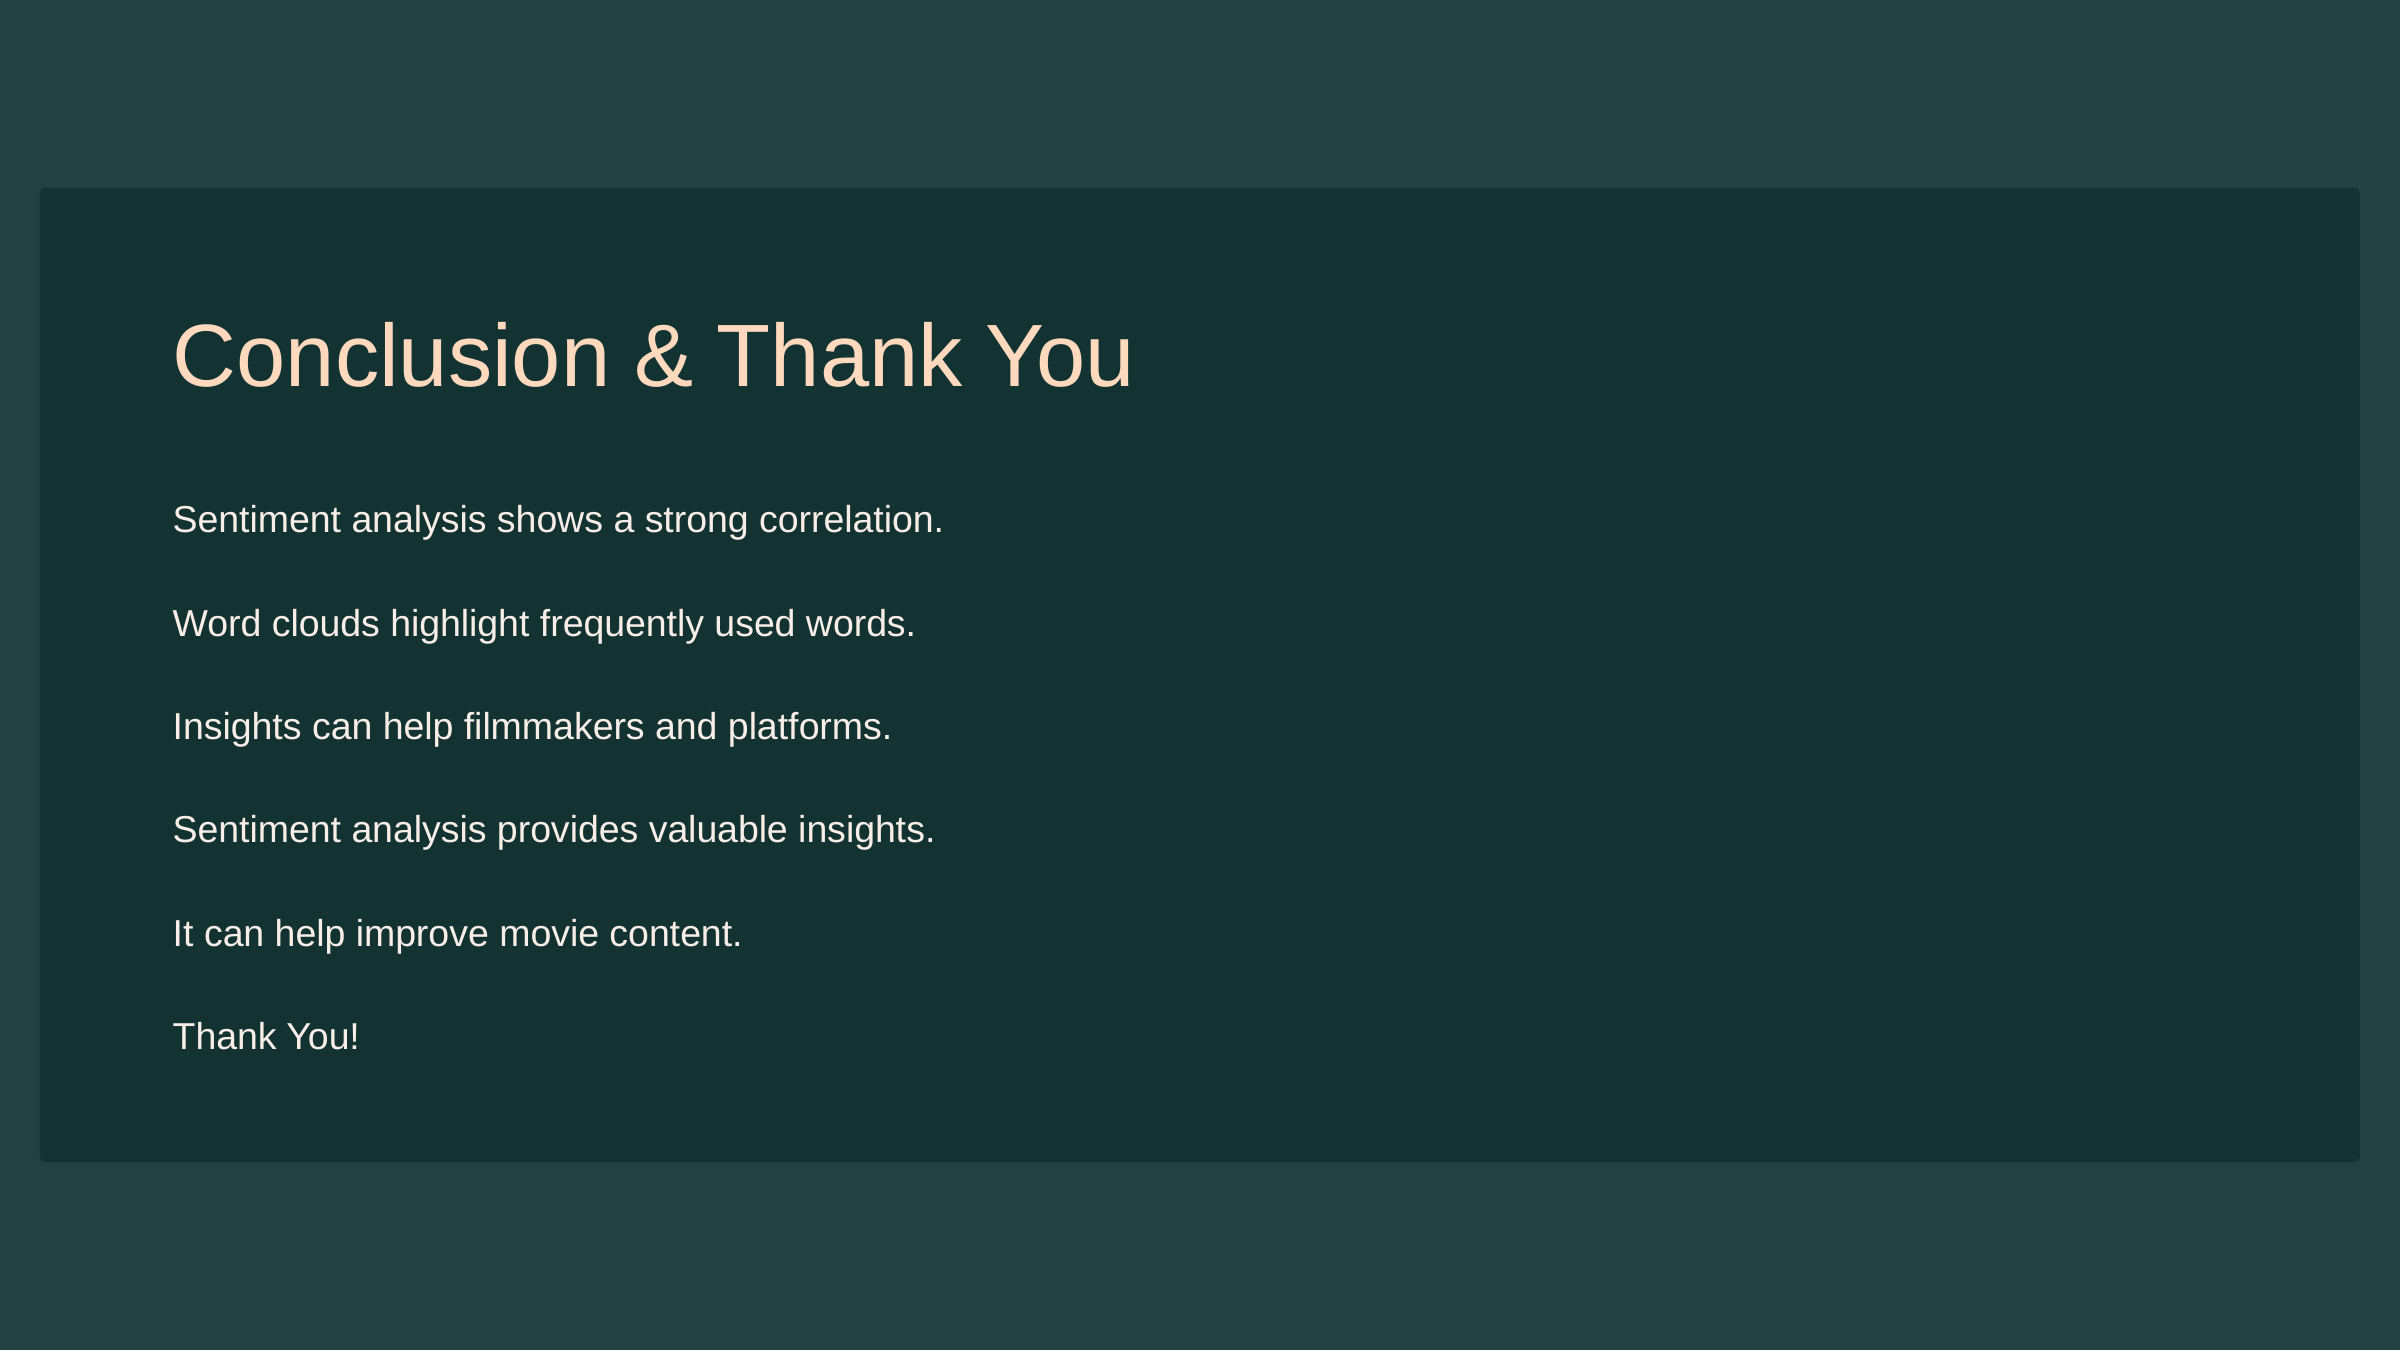

Conclusion & Thank You
Sentiment analysis shows a strong correlation.
Word clouds highlight frequently used words.
Insights can help filmmakers and platforms.
Sentiment analysis provides valuable insights.
It can help improve movie content.
Thank You!